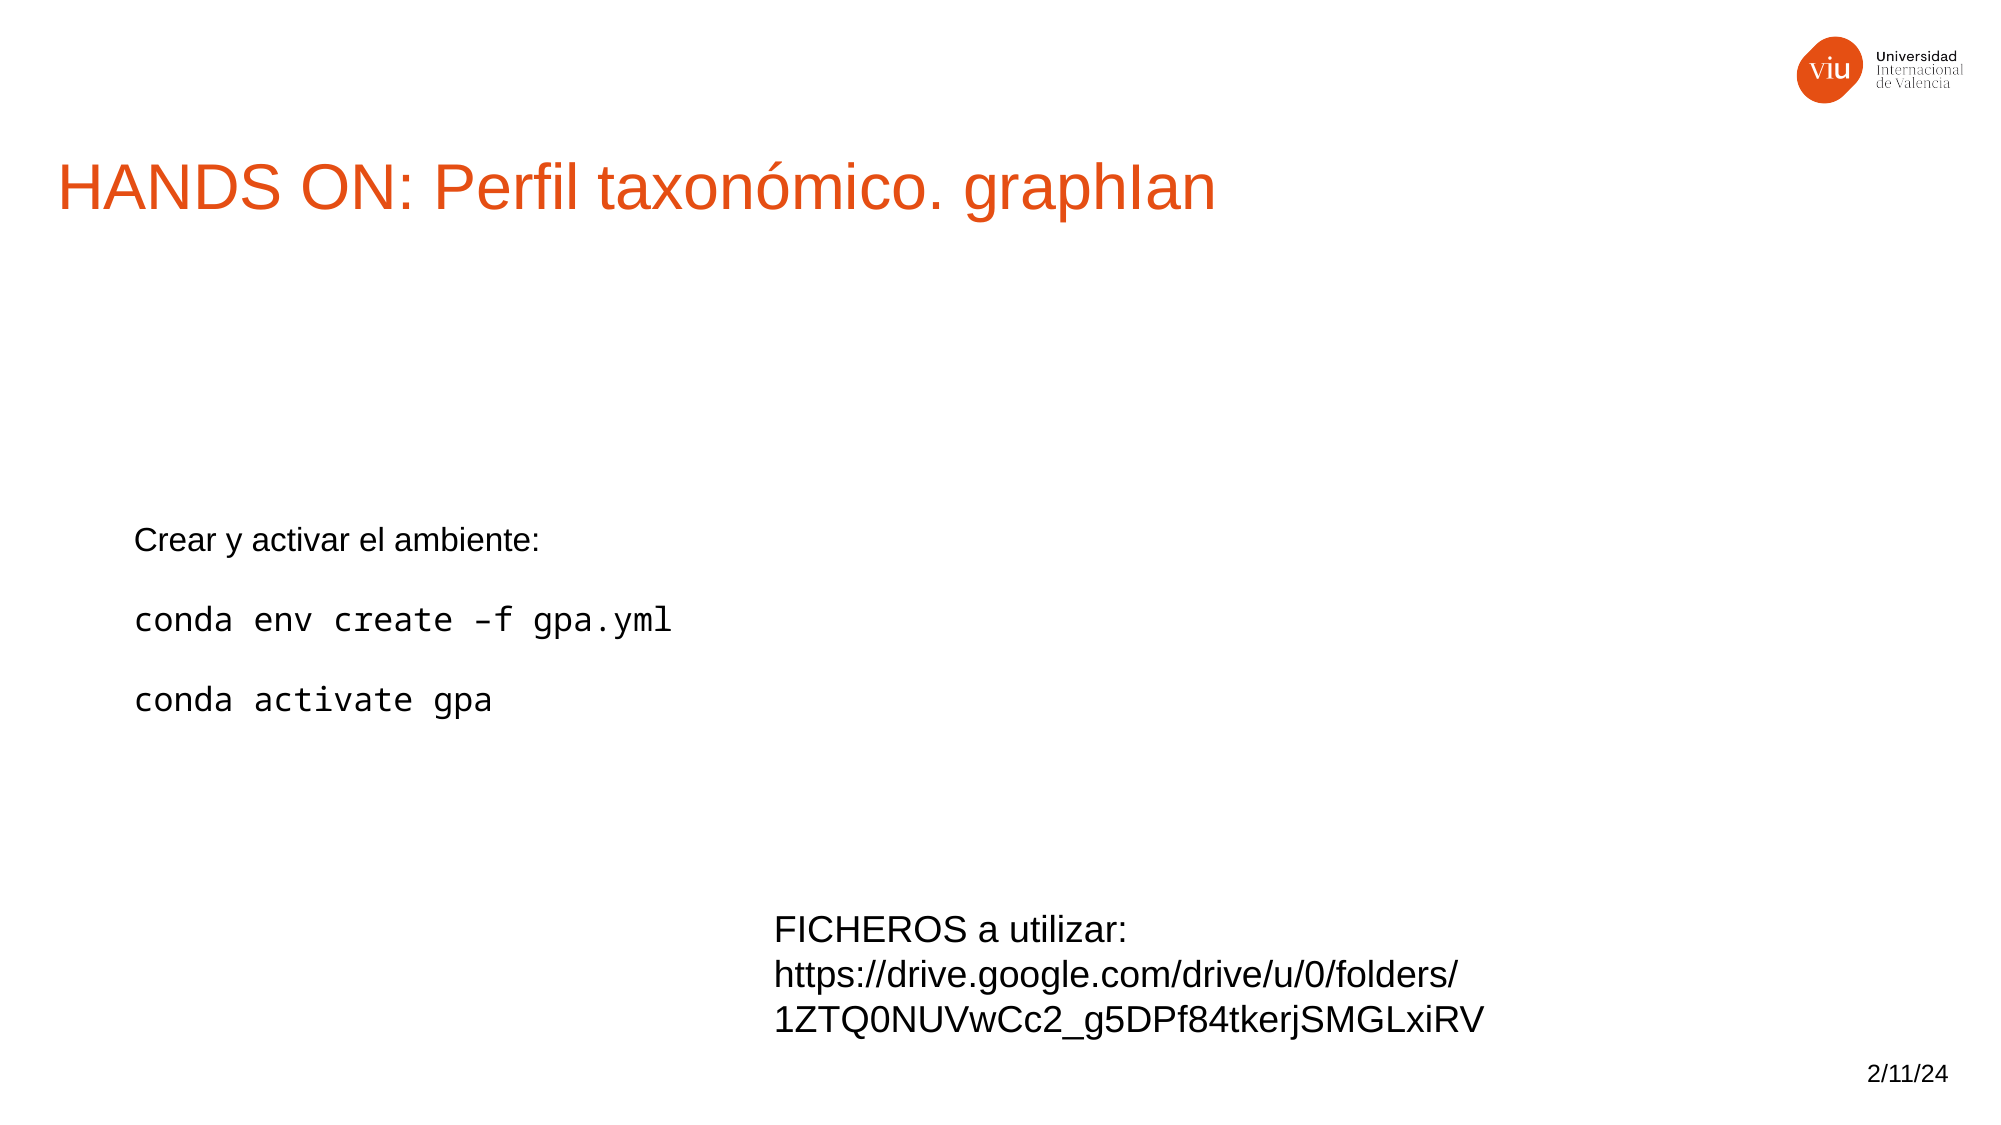

HANDS ON: Perfil taxonómico. graphIan

Crear y activar el ambiente:

conda env create –f gpa.yml

conda activate gpa
FICHEROS a utilizar:
https://drive.google.com/drive/u/0/folders/1ZTQ0NUVwCc2_g5DPf84tkerjSMGLxiRV